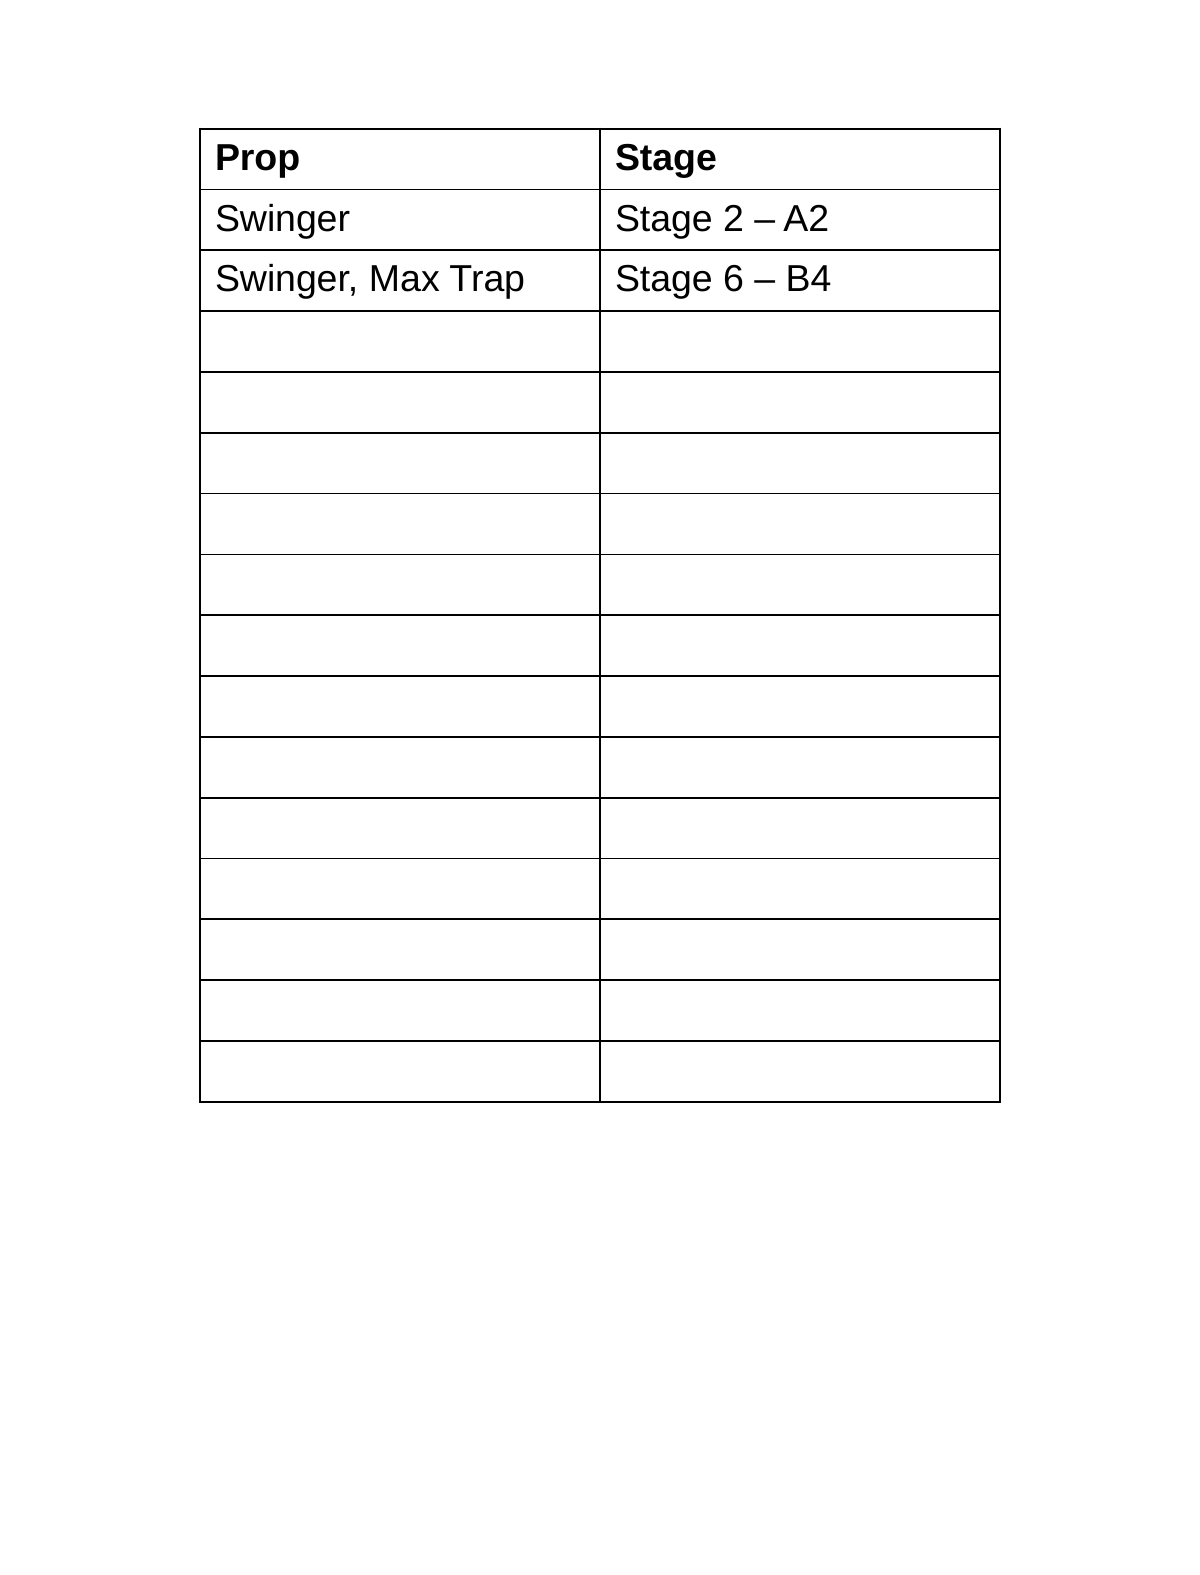

| Prop | Stage |
| --- | --- |
| Swinger | Stage 2 – A2 |
| Swinger, Max Trap | Stage 6 – B4 |
|  |  |
|  |  |
|  |  |
|  |  |
|  |  |
|  |  |
|  |  |
|  |  |
|  |  |
|  |  |
|  |  |
|  |  |
|  |  |